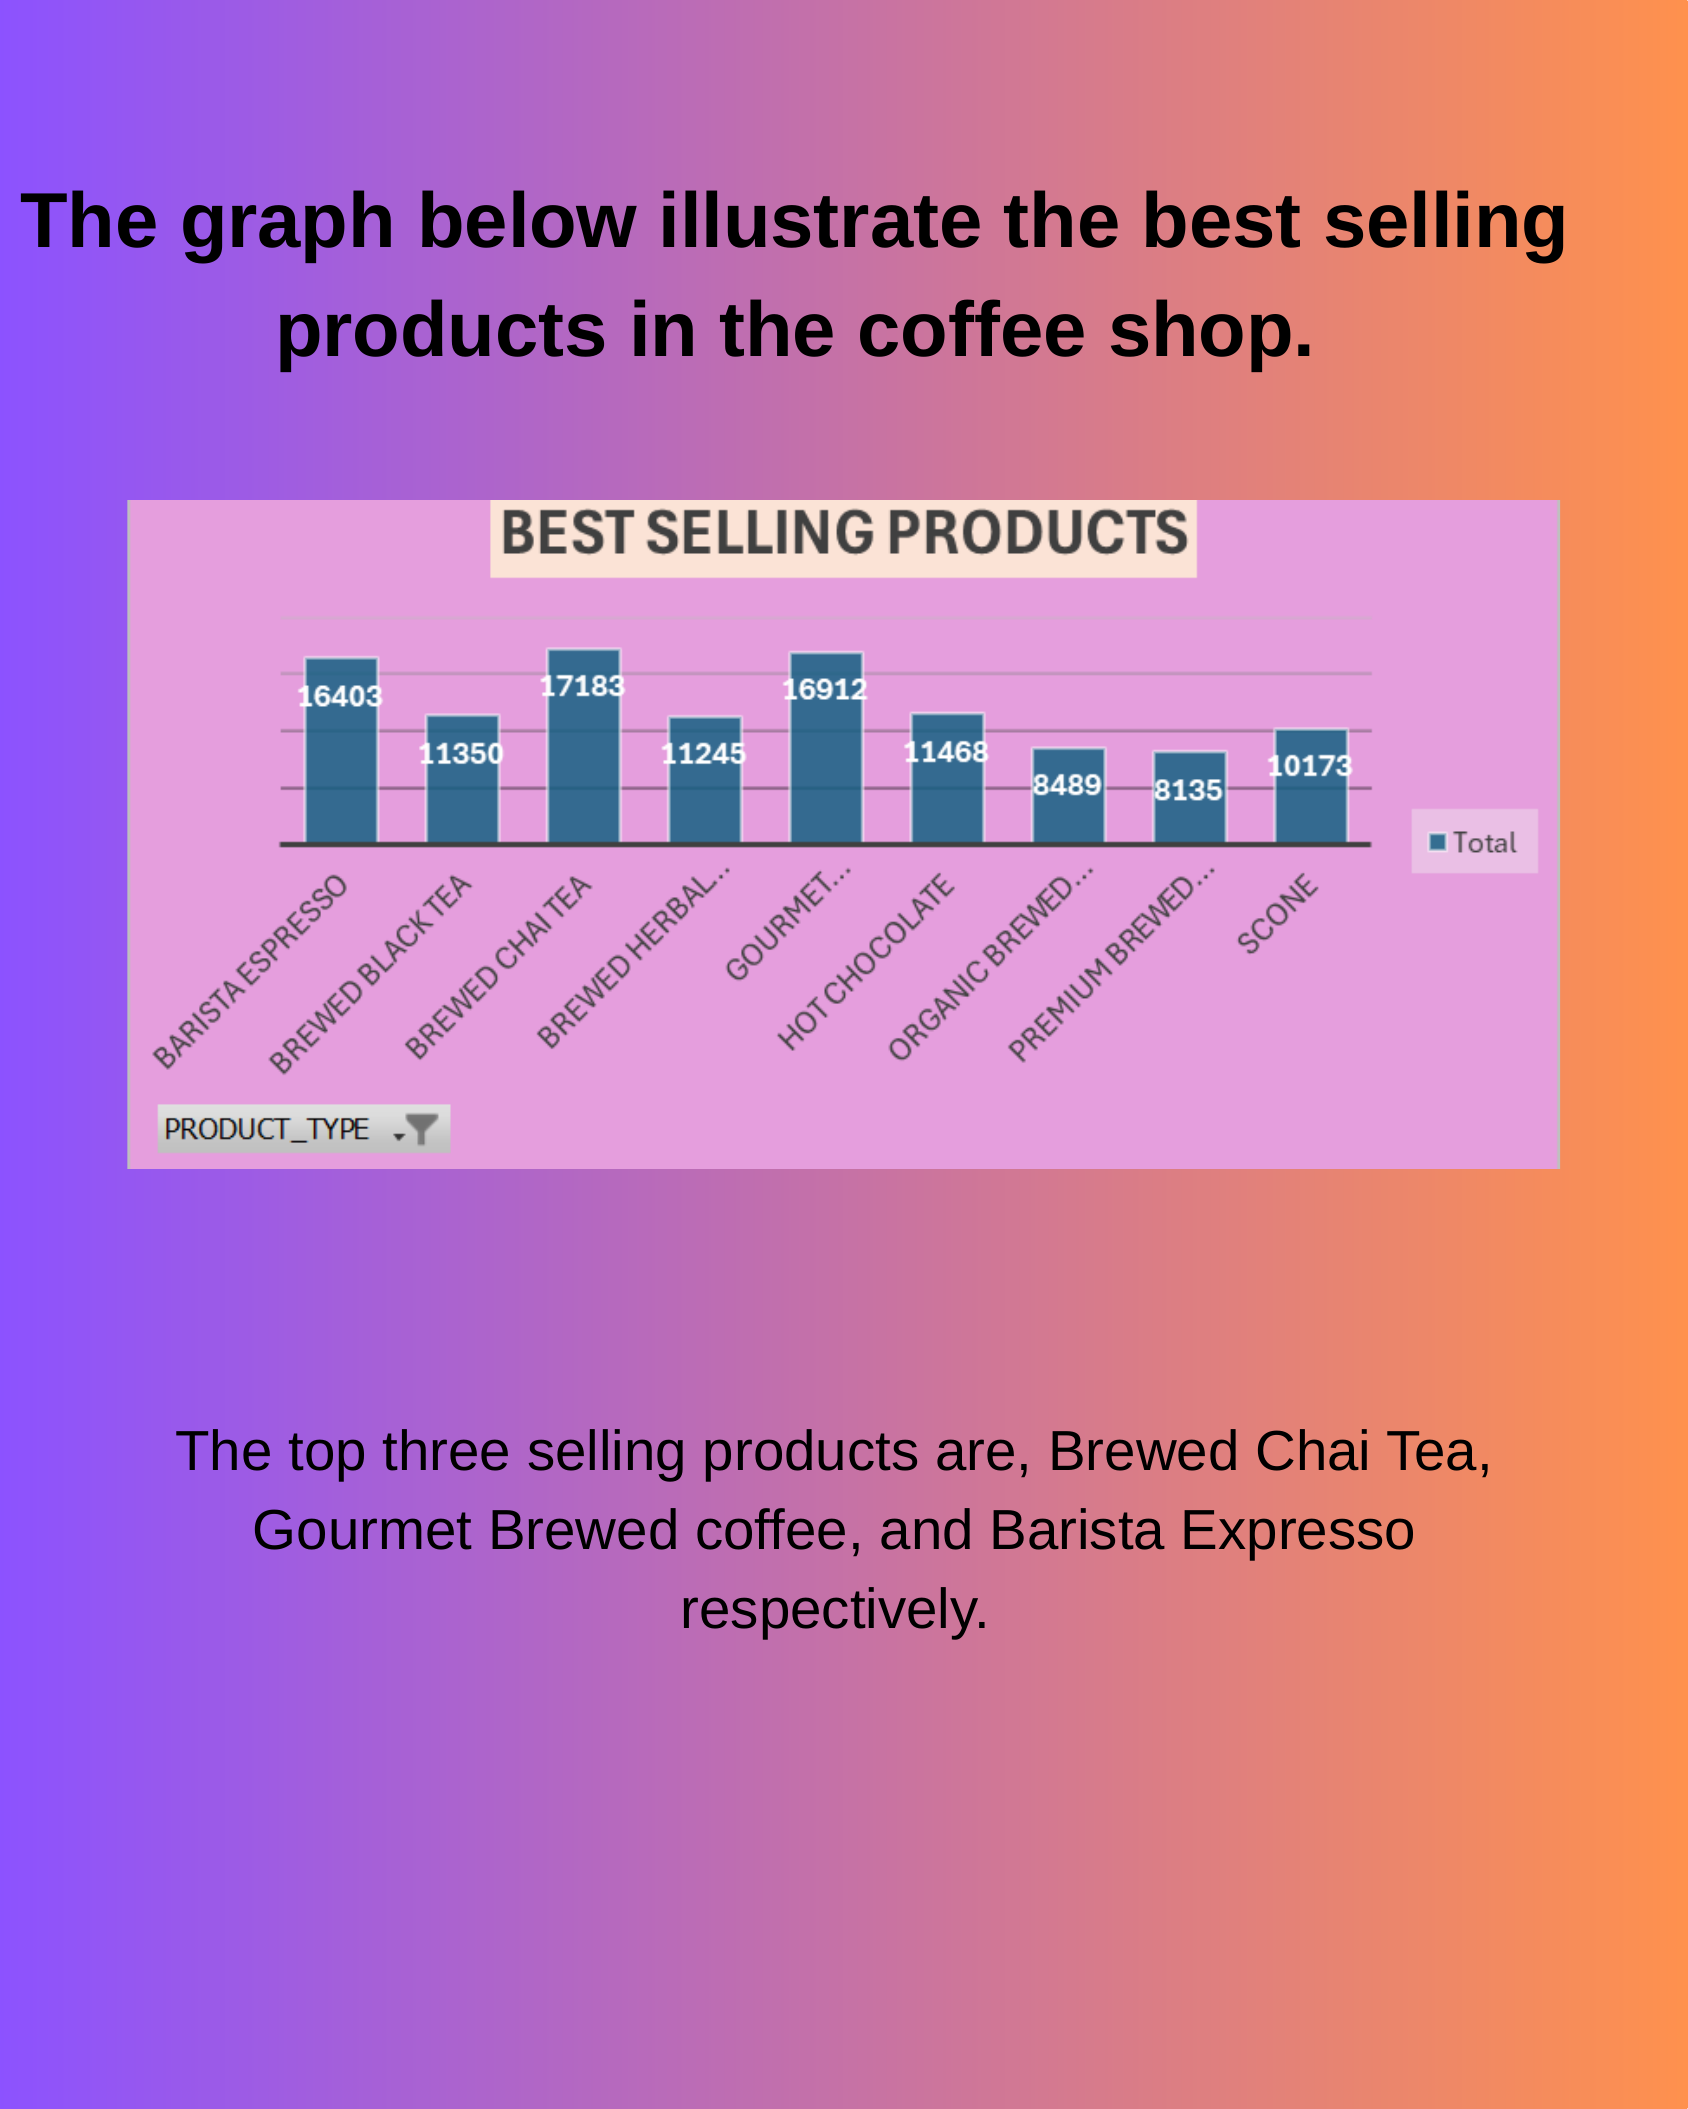

The graph below illustrate the best selling products in the coffee shop.

The top three selling products are, Brewed Chai Tea, Gourmet Brewed coffee, and Barista Expresso respectively.